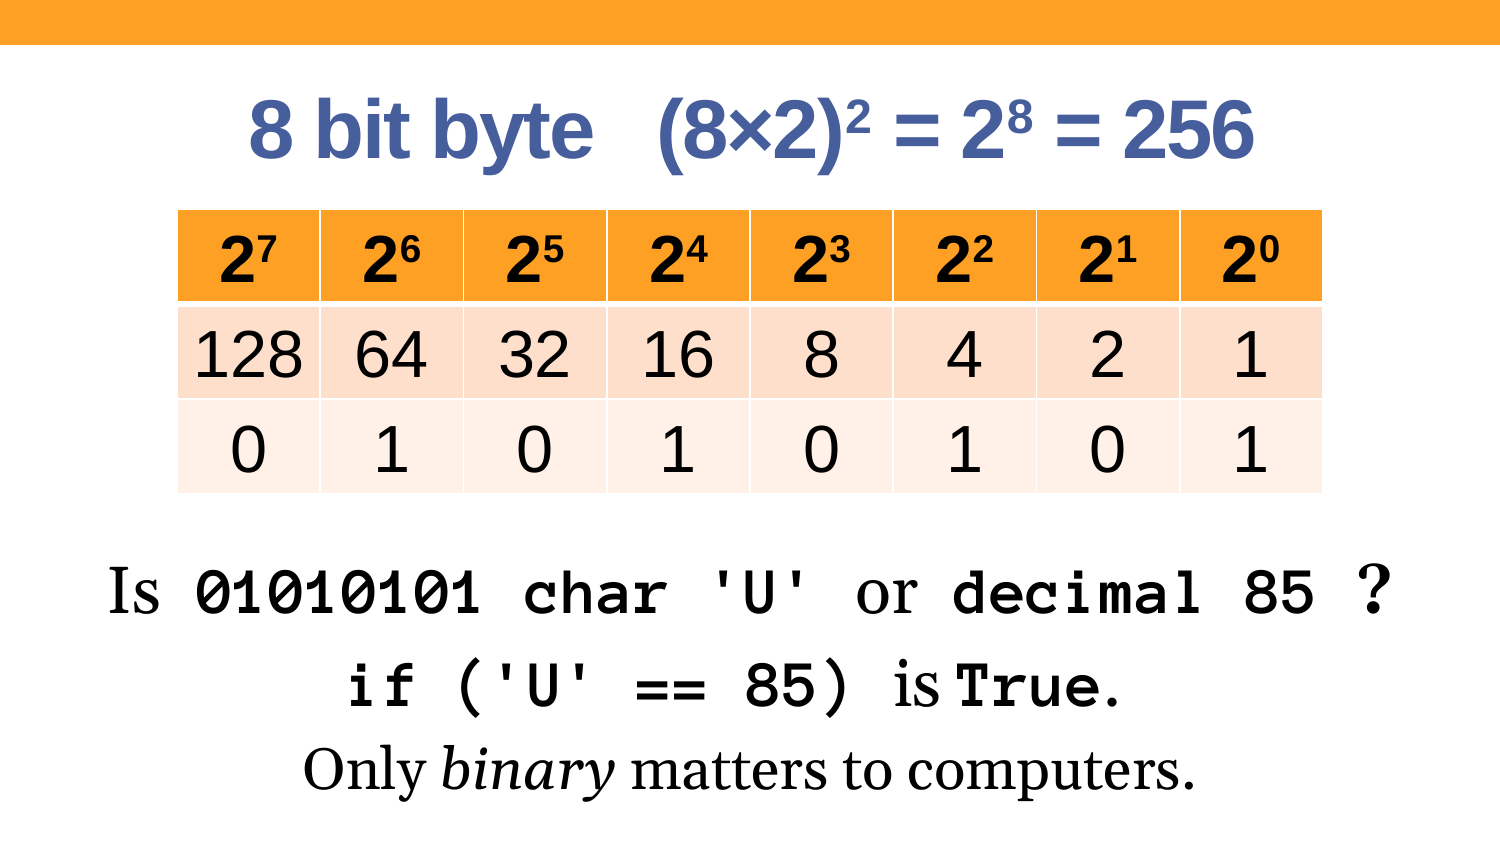

# 8 bit byte   (8×2)2 = 28 = 256
| 27 | 26 | 25 | 24 | 23 | 22 | 21 | 20 |
| --- | --- | --- | --- | --- | --- | --- | --- |
| 128 | 64 | 32 | 16 | 8 | 4 | 2 | 1 |
| 0 | 1 | 0 | 1 | 0 | 1 | 0 | 1 |
Is 01010101 char 'U' or decimal 85 ?
if ('U' == 85) is True.
Only binary matters to computers.